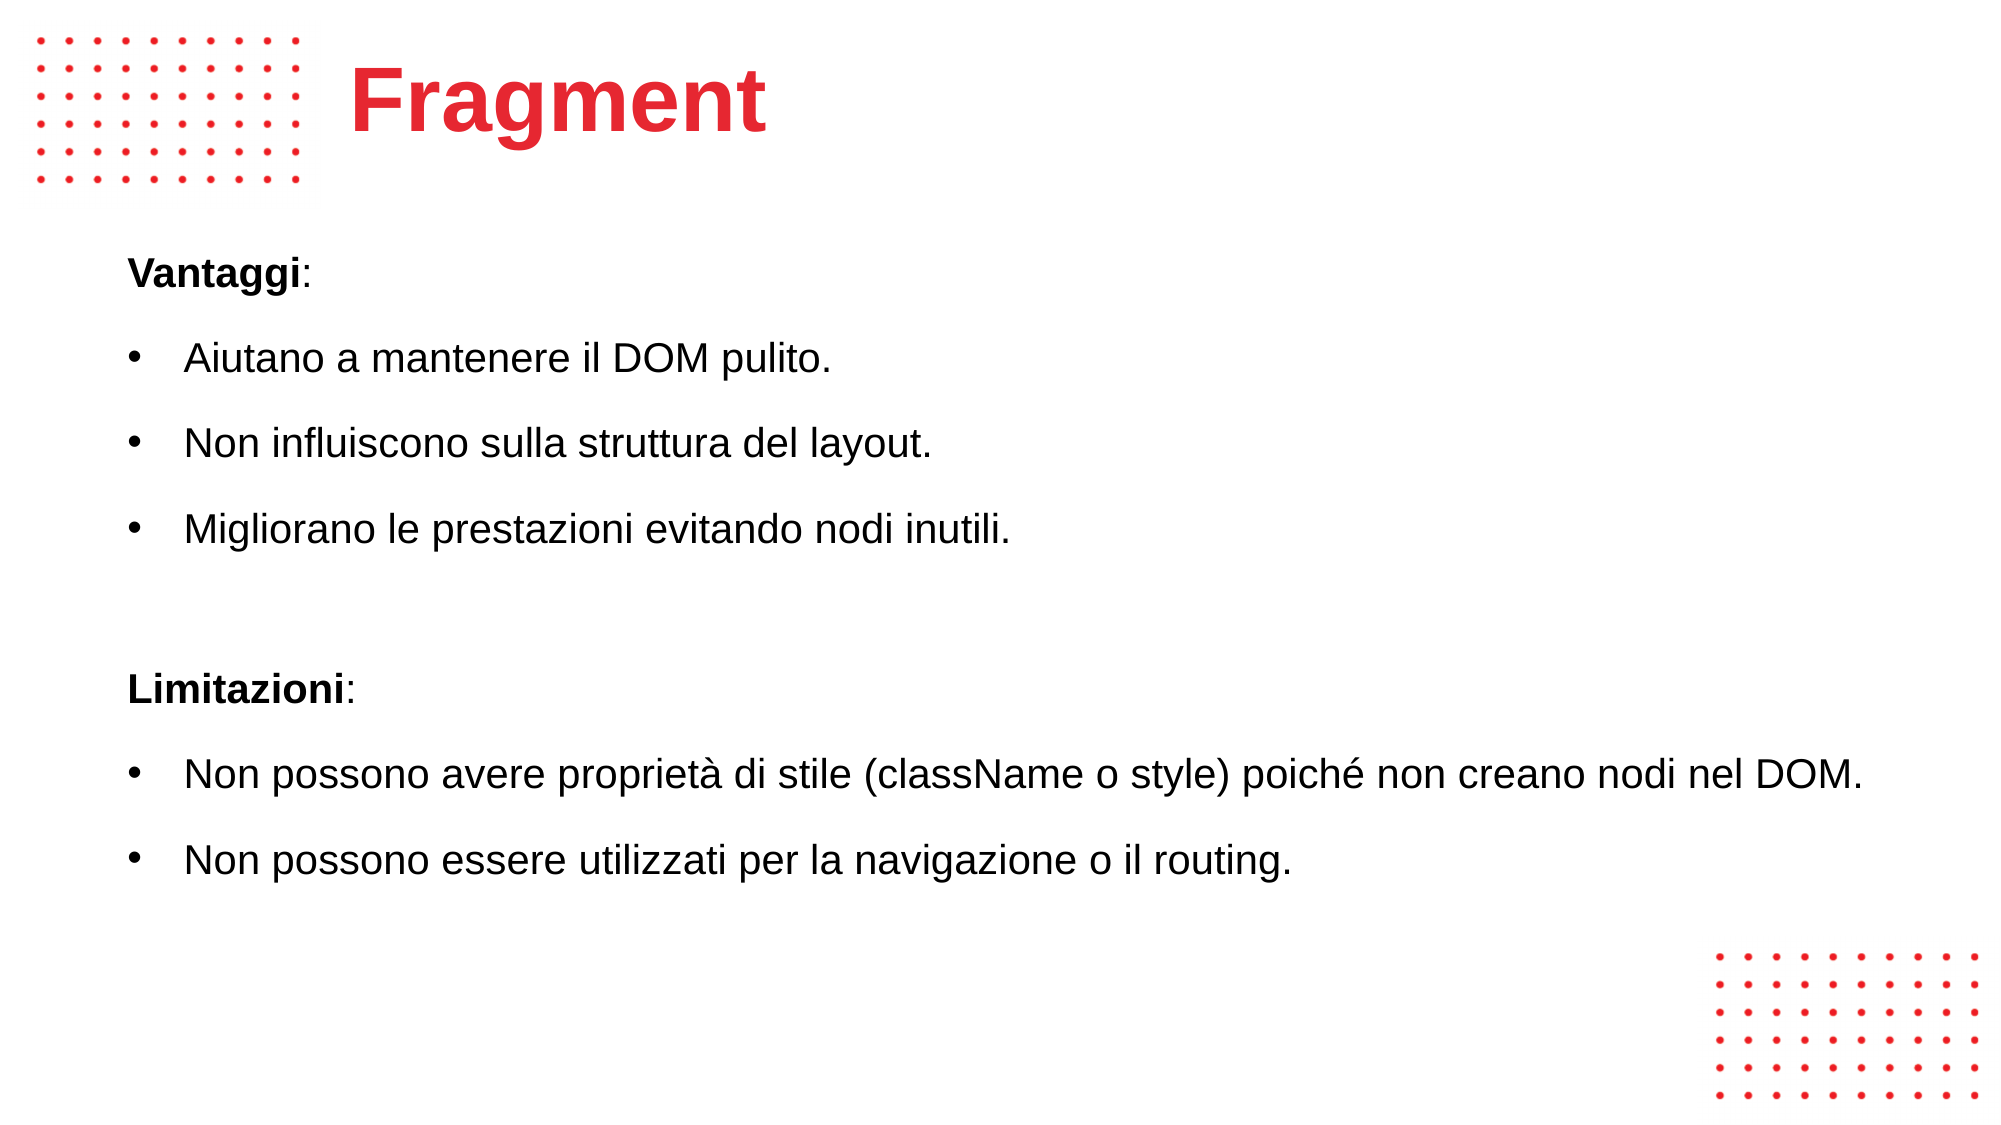

# Fragment
Vantaggi:
Aiutano a mantenere il DOM pulito.
Non influiscono sulla struttura del layout.
Migliorano le prestazioni evitando nodi inutili.

Limitazioni:
Non possono avere proprietà di stile (className o style) poiché non creano nodi nel DOM.
Non possono essere utilizzati per la navigazione o il routing.